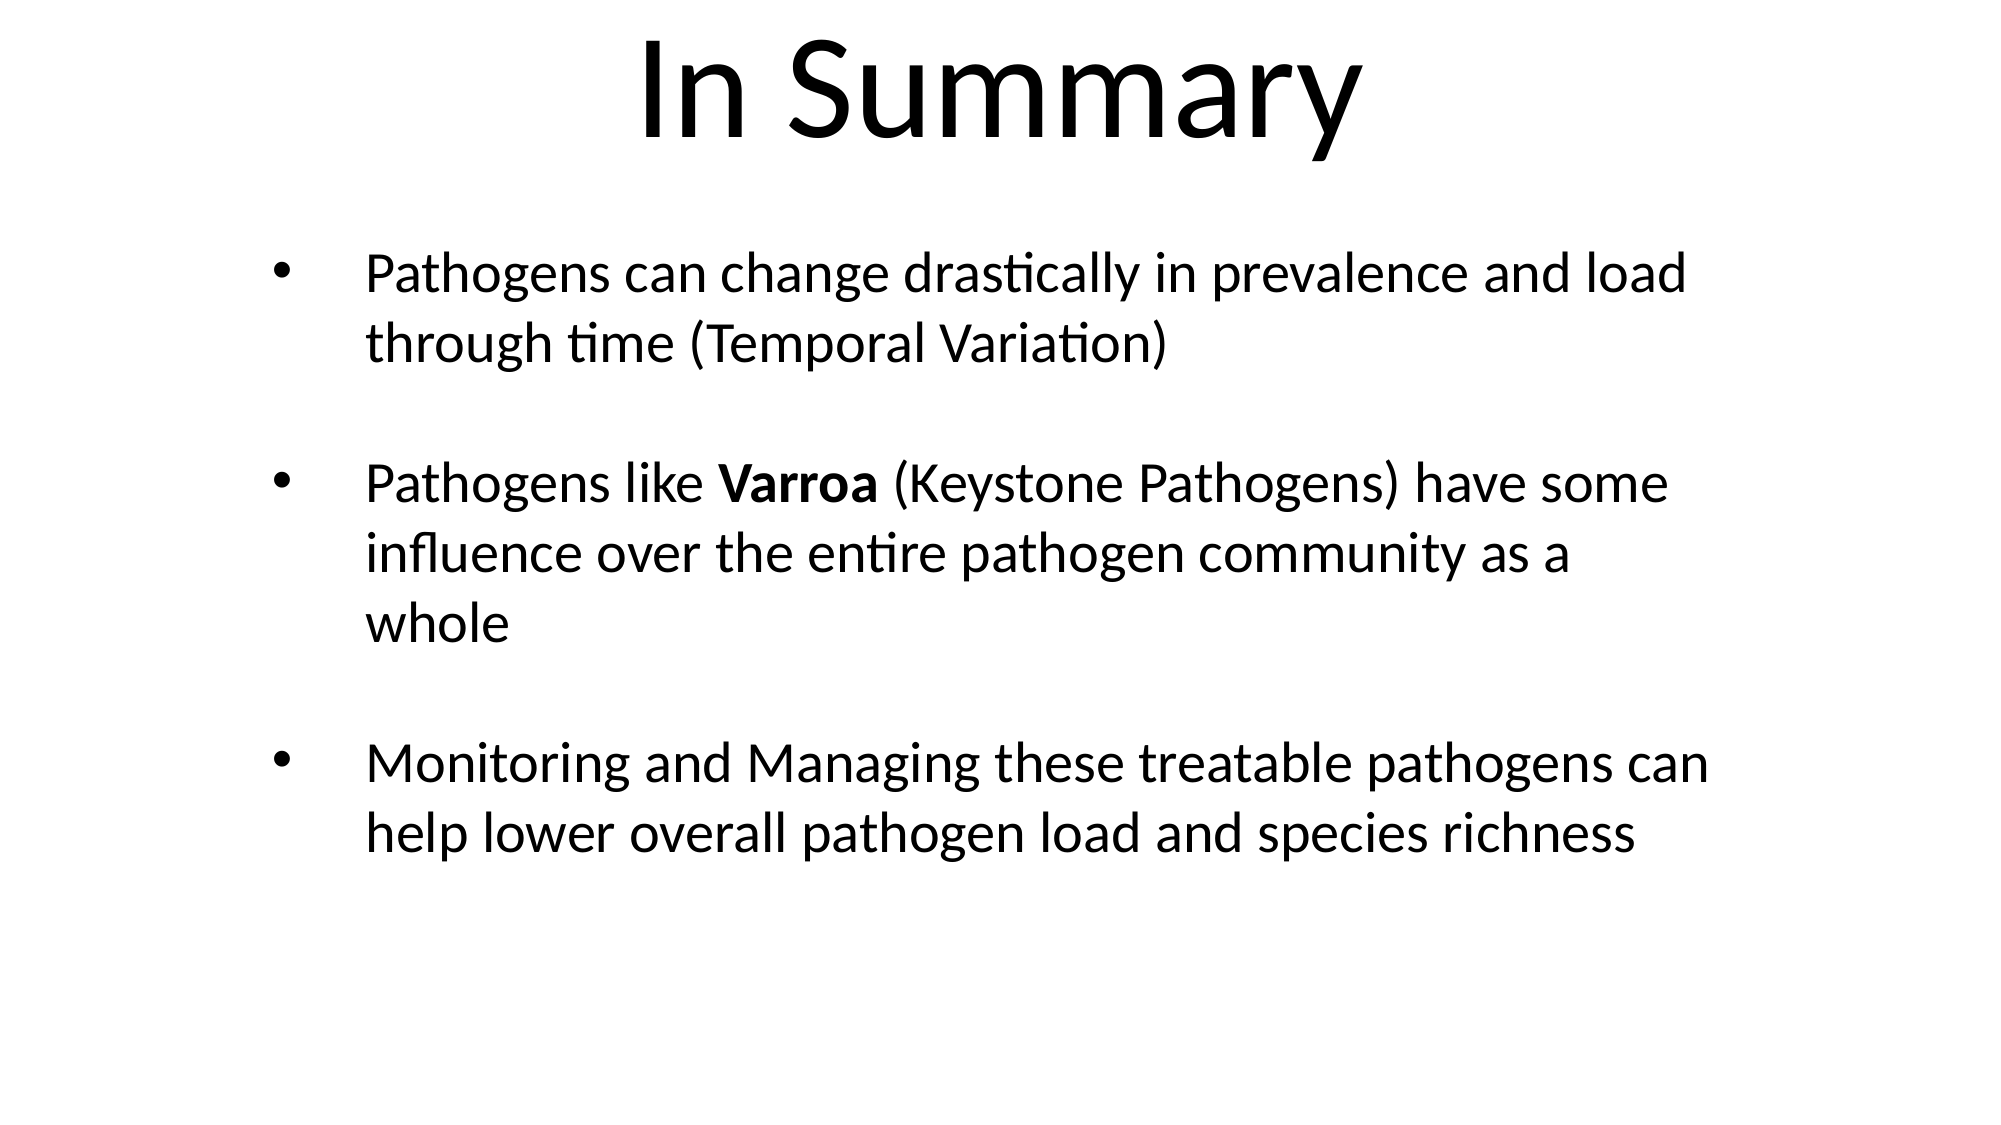

# In Summary
Pathogens can change drastically in prevalence and load through time (Temporal Variation)

Pathogens like Varroa (Keystone Pathogens) have some influence over the entire pathogen community as a whole

Monitoring and Managing these treatable pathogens can help lower overall pathogen load and species richness